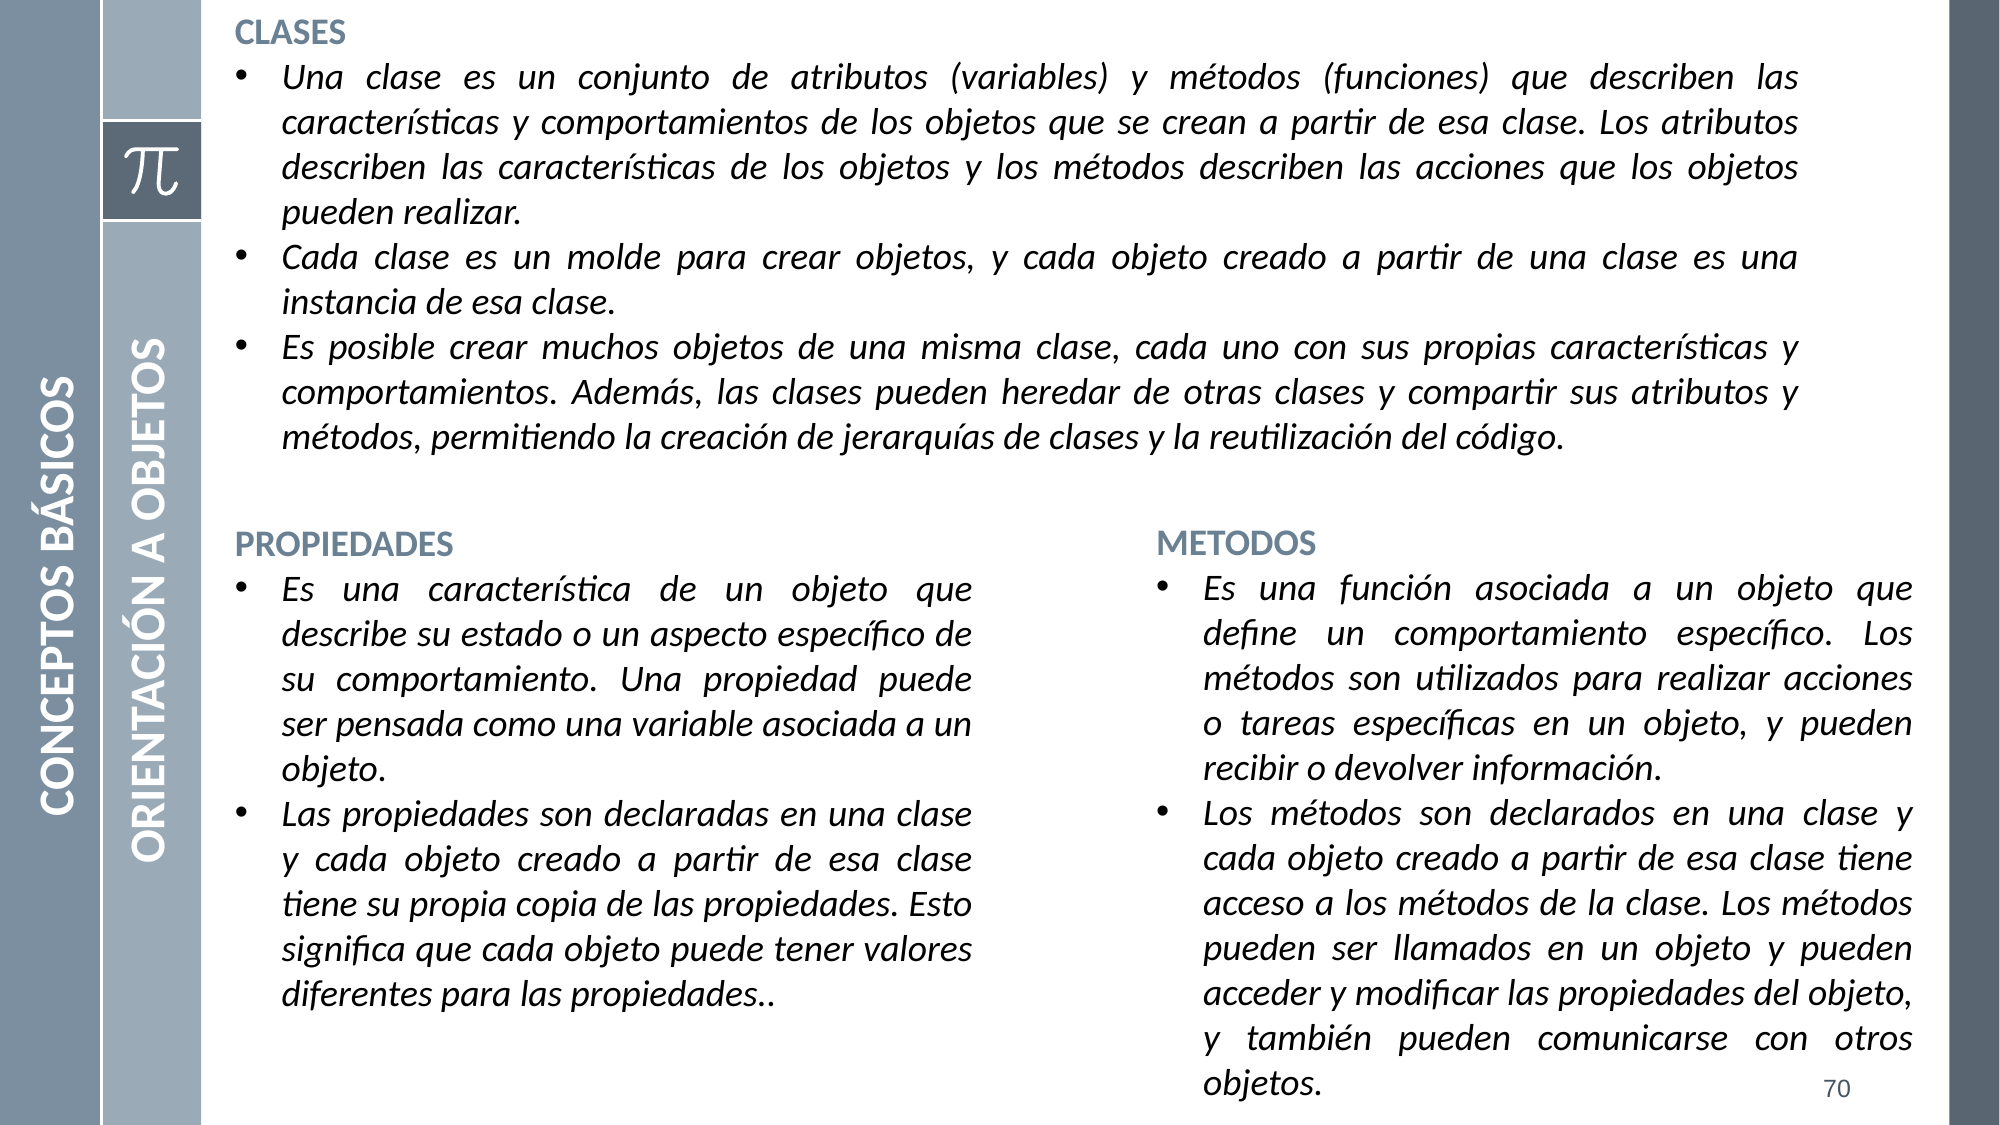

CLASES
Una clase es un conjunto de atributos (variables) y métodos (funciones) que describen las características y comportamientos de los objetos que se crean a partir de esa clase. Los atributos describen las características de los objetos y los métodos describen las acciones que los objetos pueden realizar.
Cada clase es un molde para crear objetos, y cada objeto creado a partir de una clase es una instancia de esa clase.
Es posible crear muchos objetos de una misma clase, cada uno con sus propias características y comportamientos. Además, las clases pueden heredar de otras clases y compartir sus atributos y métodos, permitiendo la creación de jerarquías de clases y la reutilización del código.
METODOS
Es una función asociada a un objeto que define un comportamiento específico. Los métodos son utilizados para realizar acciones o tareas específicas en un objeto, y pueden recibir o devolver información.
Los métodos son declarados en una clase y cada objeto creado a partir de esa clase tiene acceso a los métodos de la clase. Los métodos pueden ser llamados en un objeto y pueden acceder y modificar las propiedades del objeto, y también pueden comunicarse con otros objetos.
PROPIEDADES
Es una característica de un objeto que describe su estado o un aspecto específico de su comportamiento. Una propiedad puede ser pensada como una variable asociada a un objeto.
Las propiedades son declaradas en una clase y cada objeto creado a partir de esa clase tiene su propia copia de las propiedades. Esto significa que cada objeto puede tener valores diferentes para las propiedades..
CONCEPTOS BÁSICOS
ORIENTACIÓN A OBJETOS
70